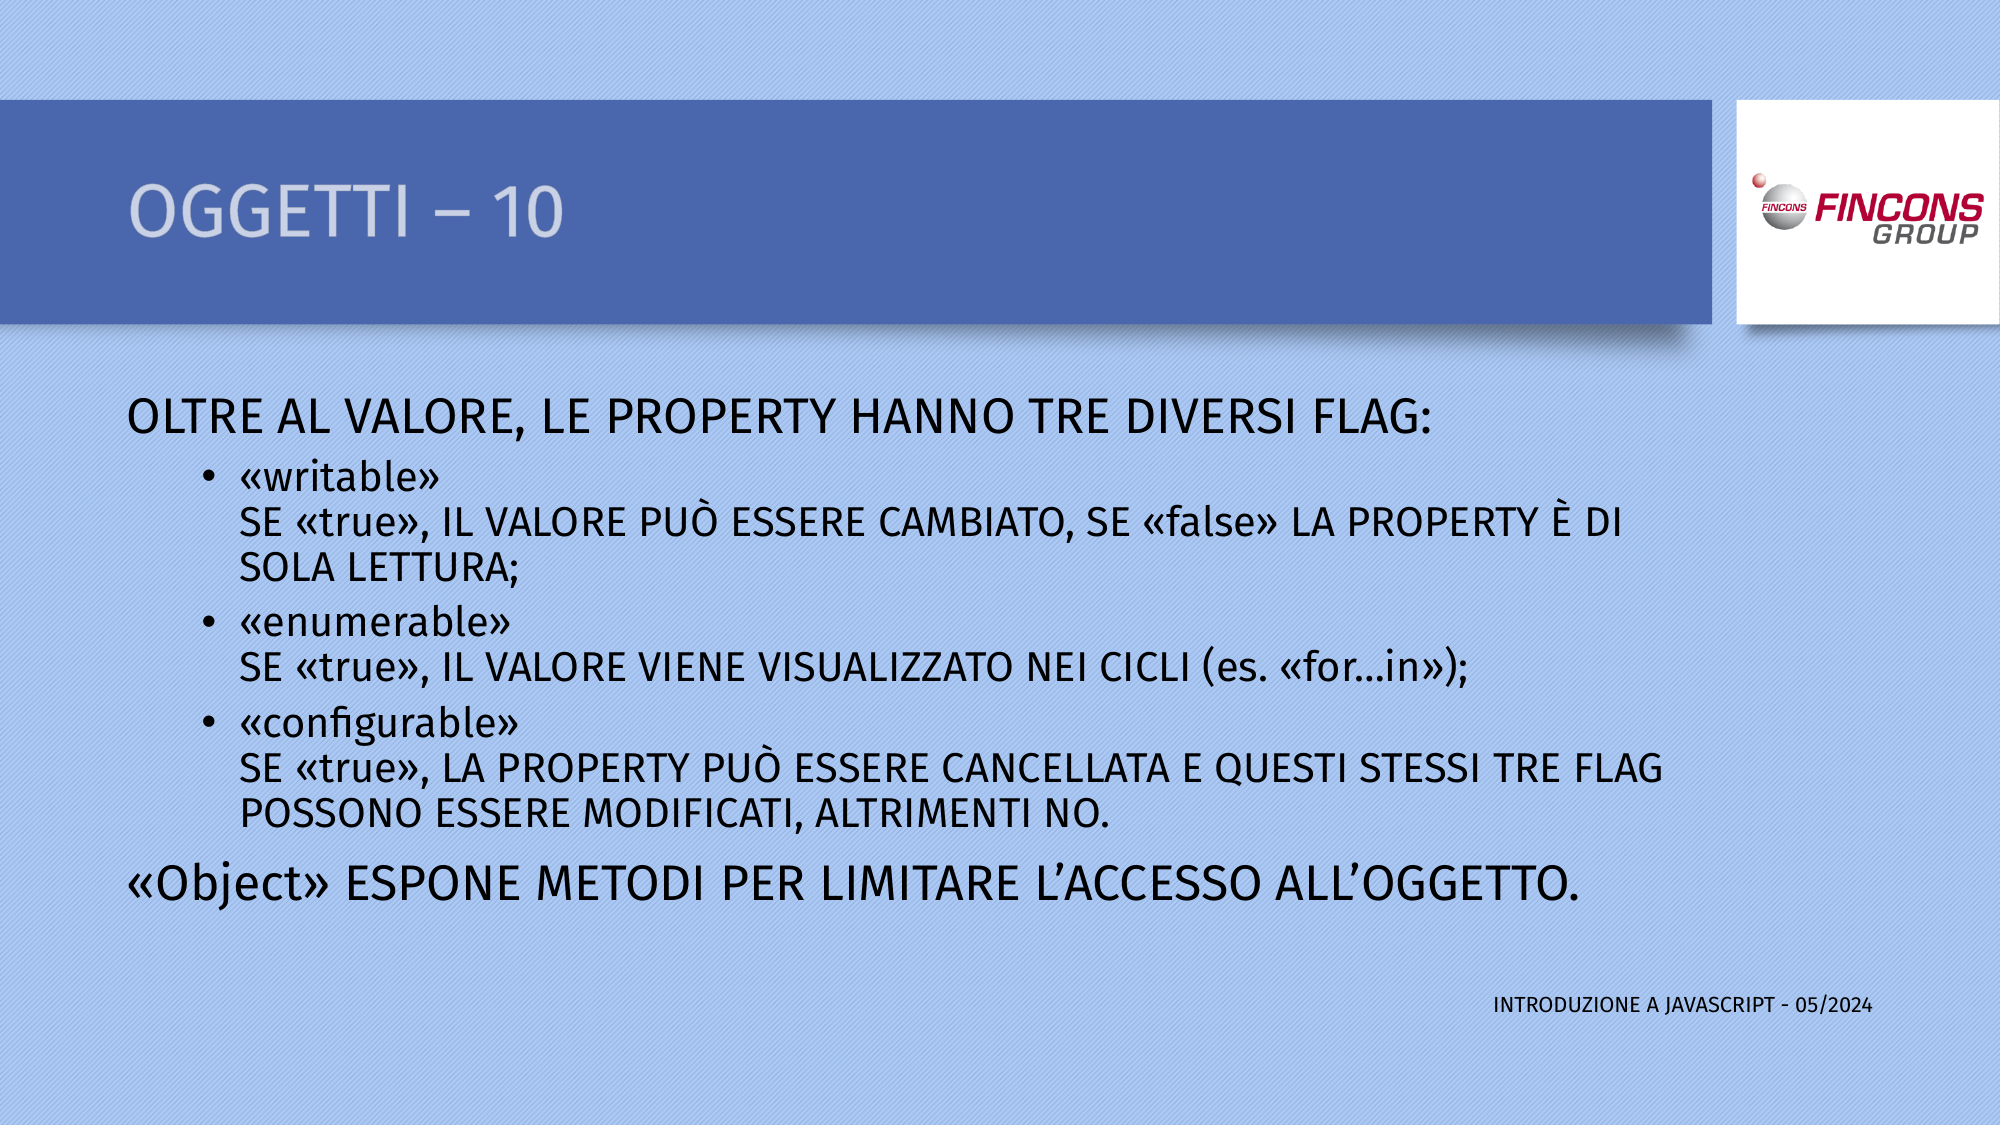

# OGGETTI – 10
OLTRE AL VALORE, LE PROPERTY HANNO TRE DIVERSI FLAG:
«writable»
SE «true», IL VALORE PUÒ ESSERE CAMBIATO, SE «false» LA PROPERTY È DI SOLA LETTURA;
«enumerable»
SE «true», IL VALORE VIENE VISUALIZZATO NEI CICLI (es. «for…in»);
«configurable»
SE «true», LA PROPERTY PUÒ ESSERE CANCELLATA E QUESTI STESSI TRE FLAG POSSONO ESSERE MODIFICATI, ALTRIMENTI NO.
«Object» ESPONE METODI PER LIMITARE L’ACCESSO ALL’OGGETTO.
INTRODUZIONE A JAVASCRIPT - 05/2024